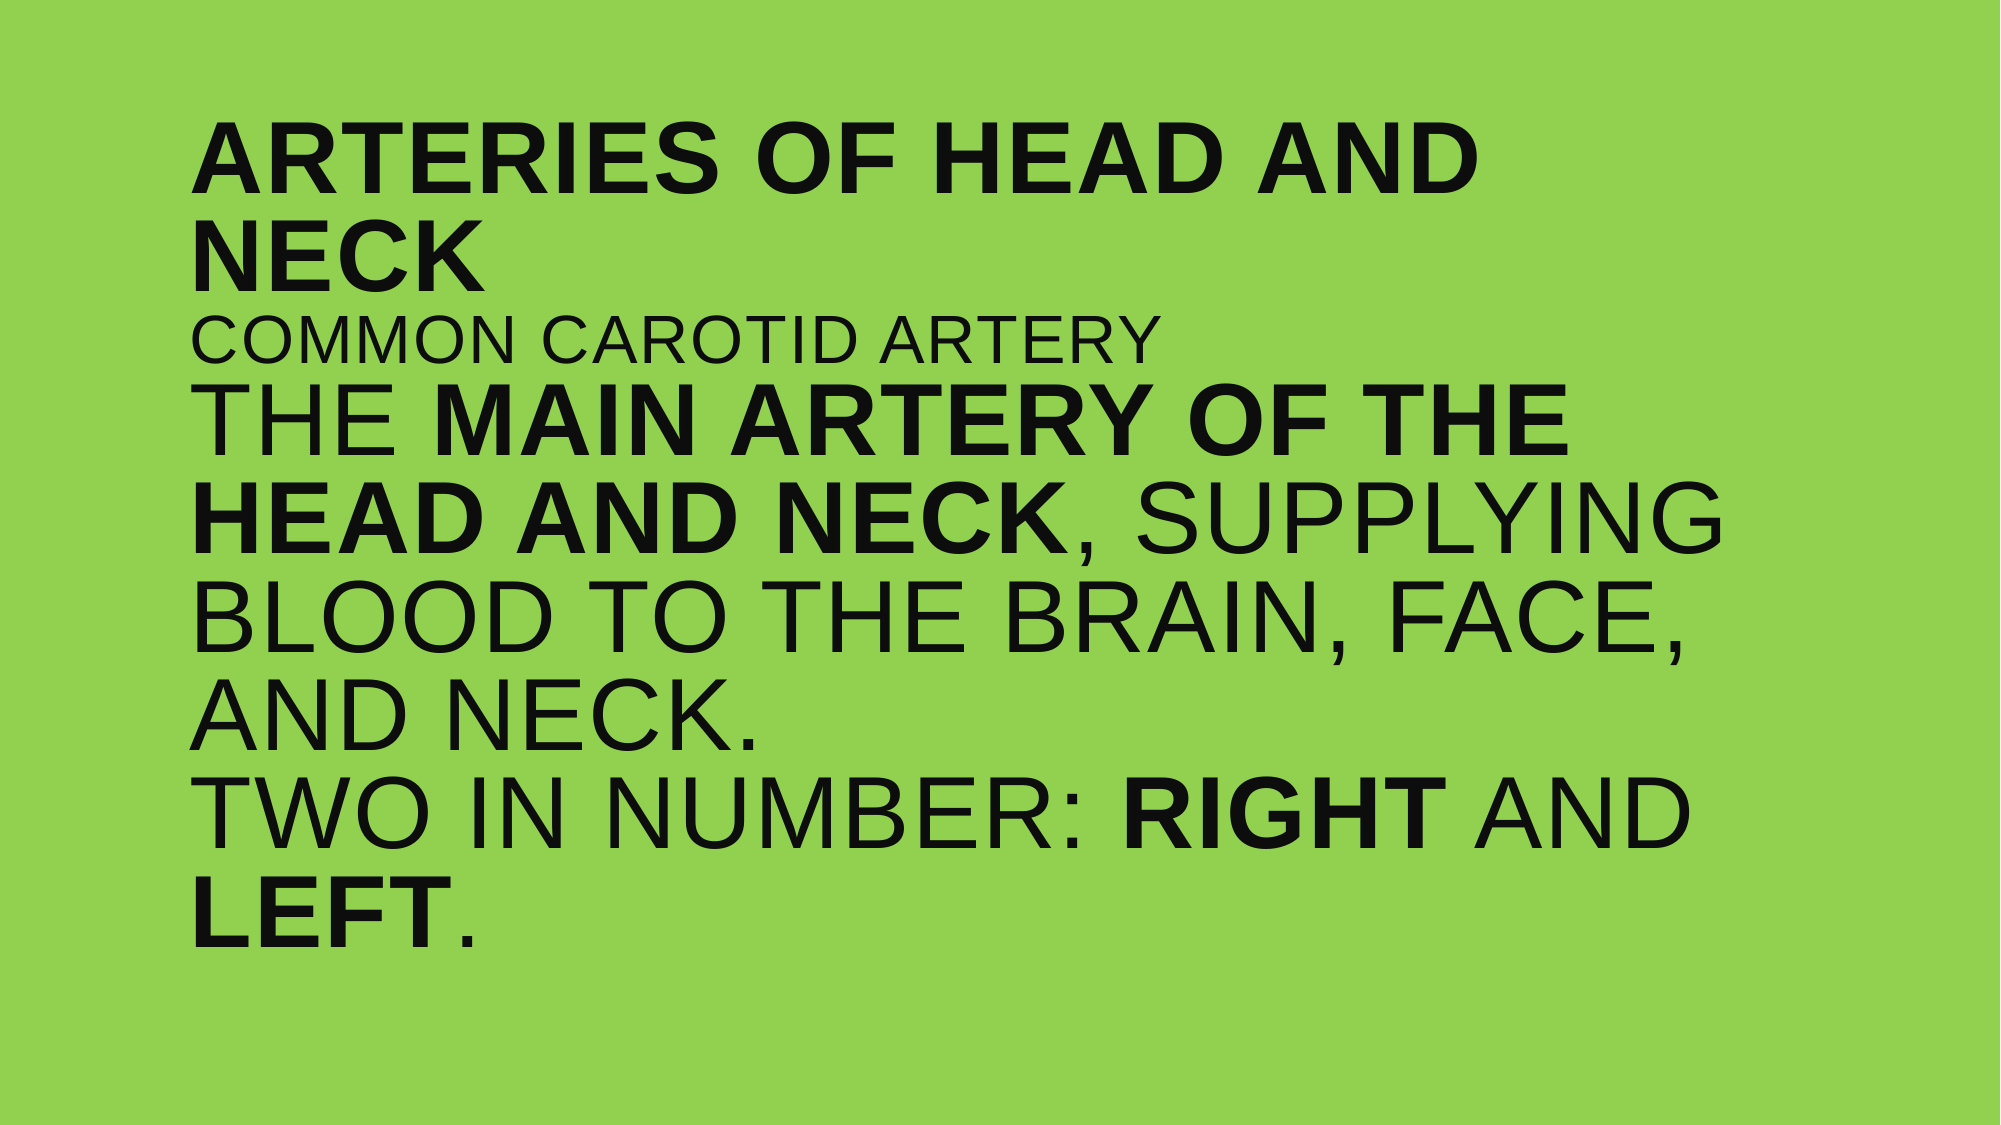

# Arteries of head and neck common carotid artery The main artery of the head and neck, supplying blood to the brain, face, and neck. Two in number: Right and Left.